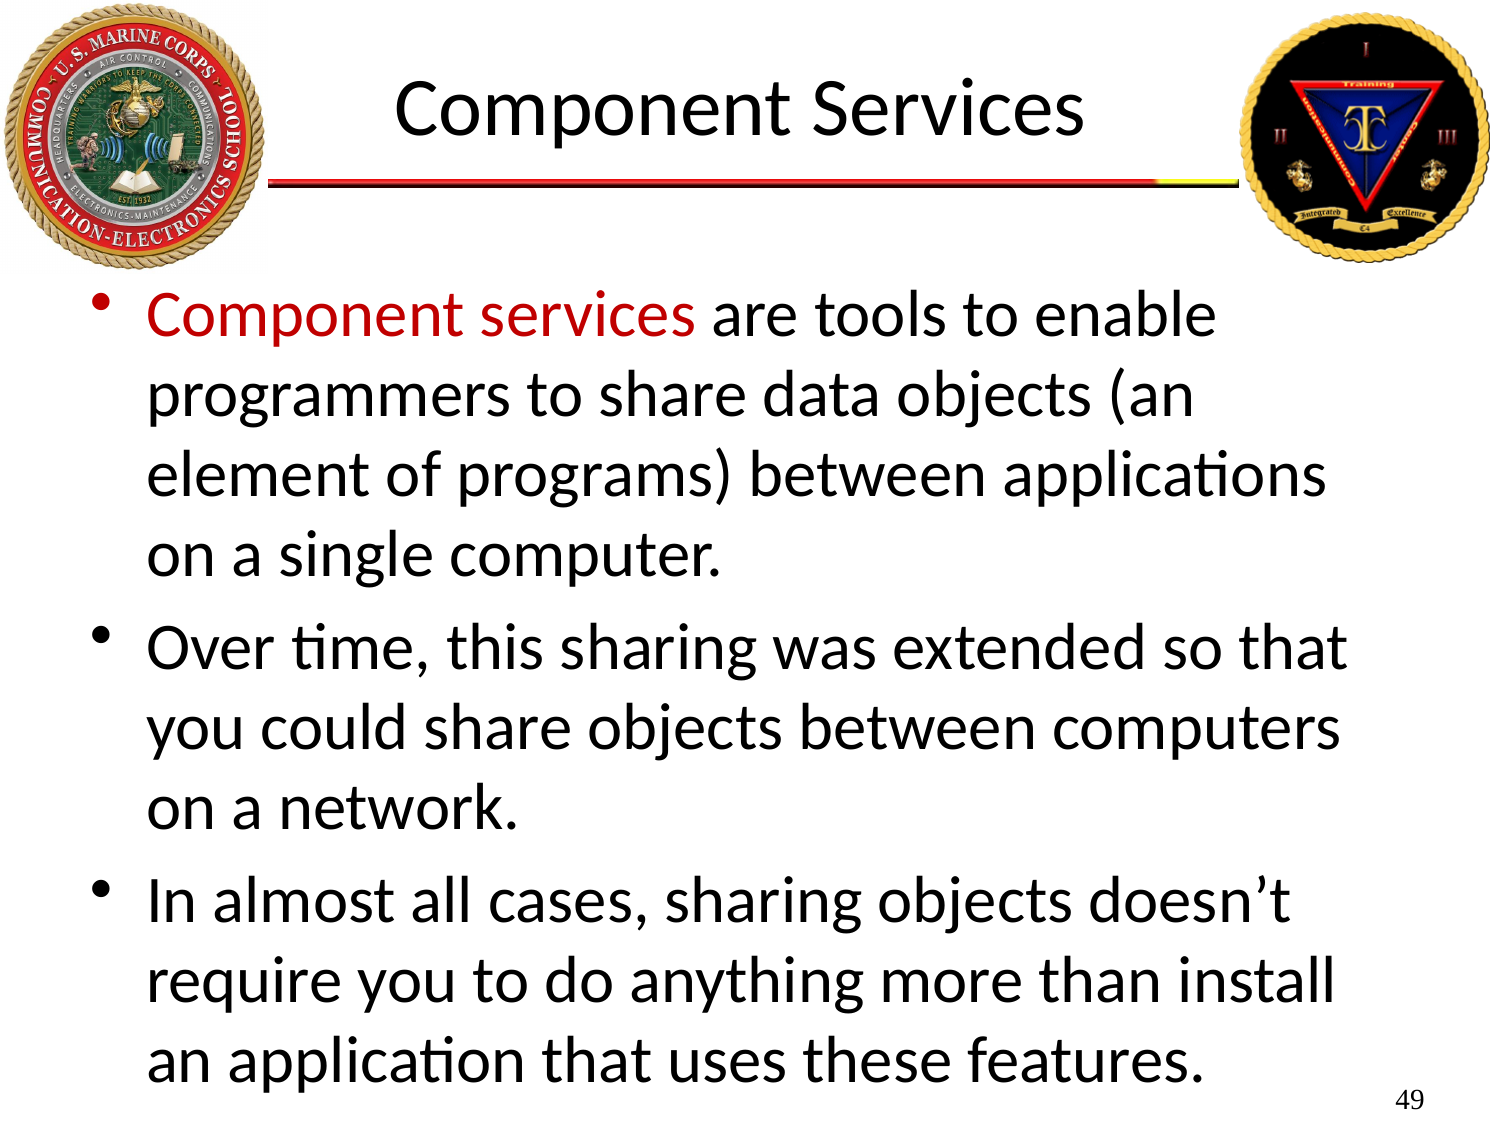

# Component Services
Component services are tools to enable programmers to share data objects (an element of programs) between applications on a single computer.
Over time, this sharing was extended so that you could share objects between computers on a network.
In almost all cases, sharing objects doesn’t require you to do anything more than install an application that uses these features.